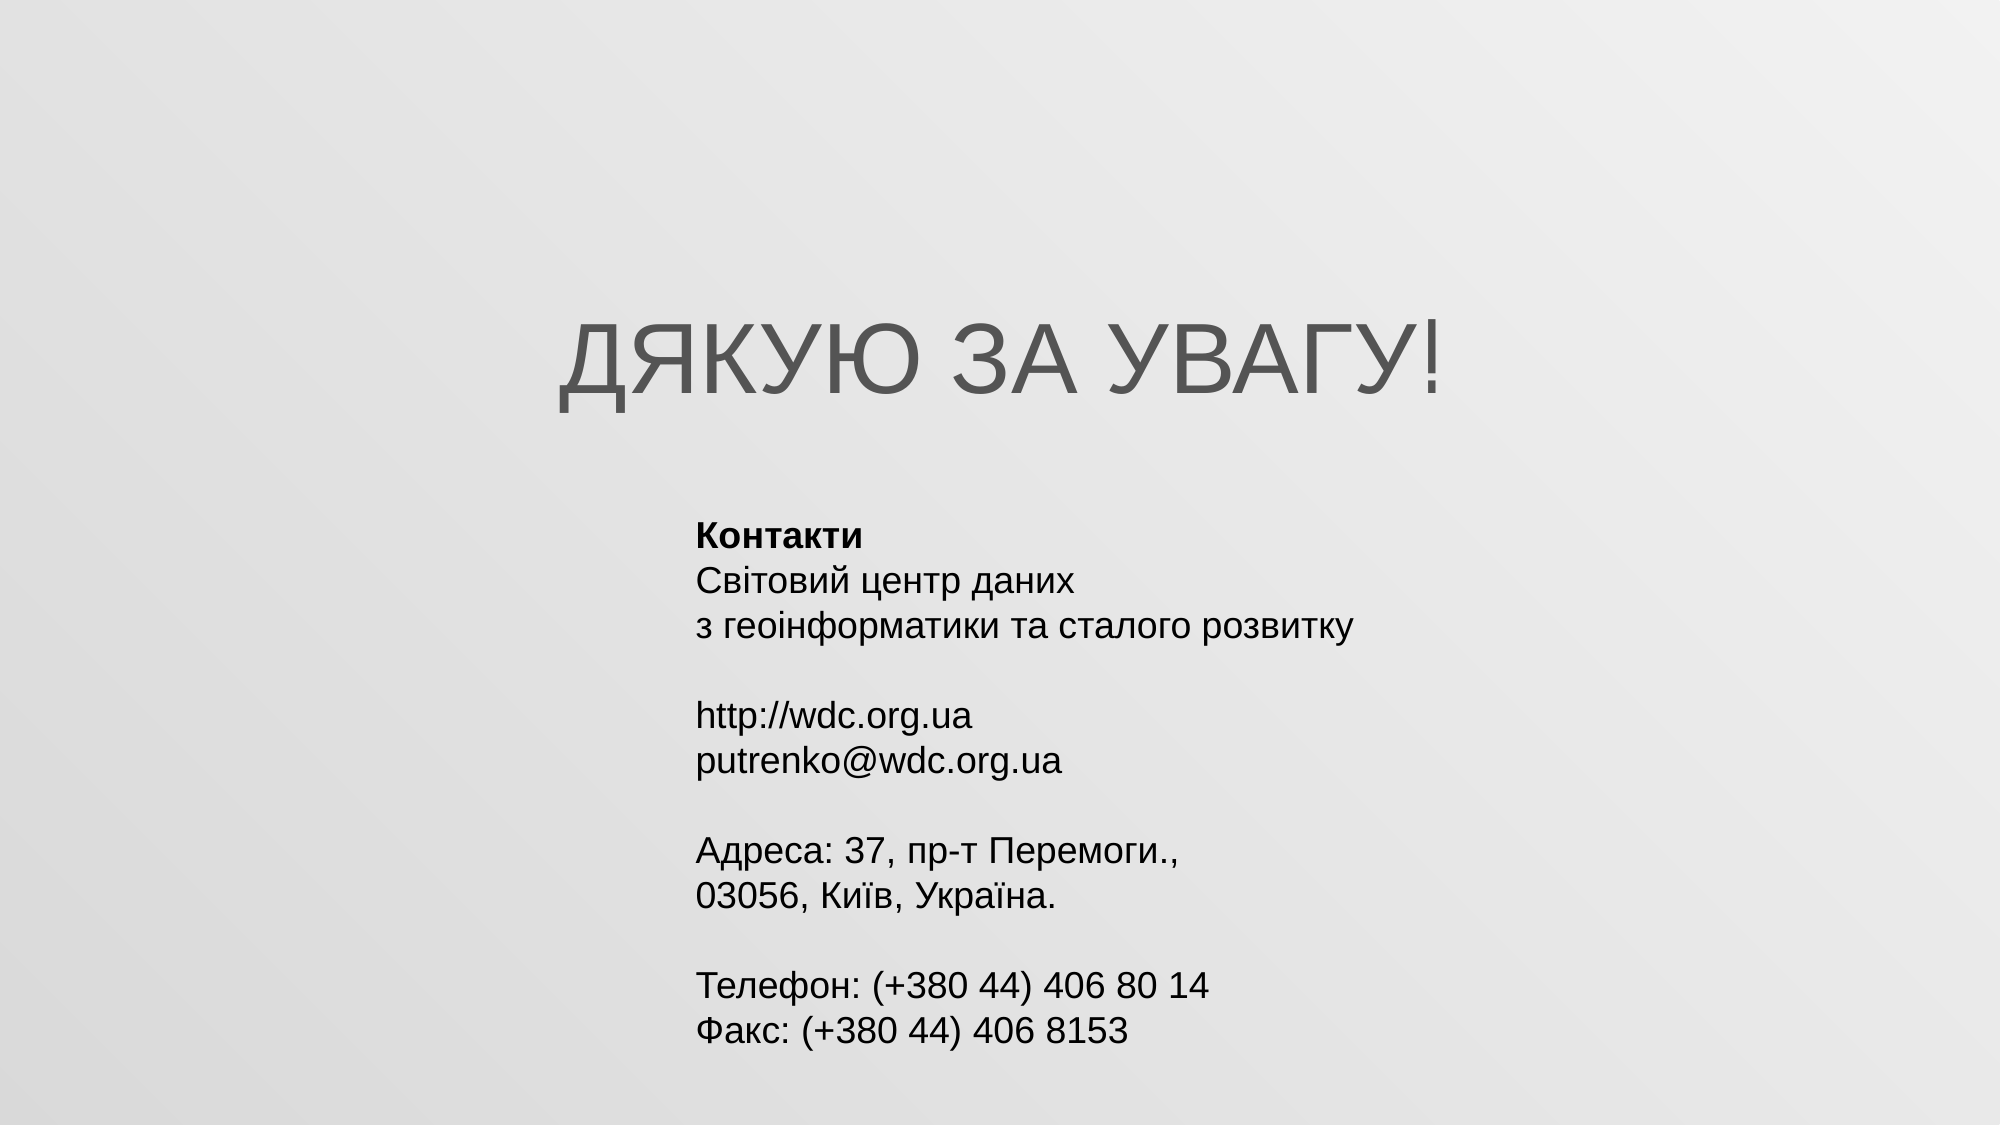

ДЯКУЮ ЗА УВАГУ!
Контакти
Світовий центр даних
з геоінформатики та сталого розвитку

http://wdc.org.ua
putrenko@wdc.org.ua

Адреса: 37, пр-т Перемоги.,
03056, Київ, Україна.

Телефон: (+380 44) 406 80 14
Факс: (+380 44) 406 8153